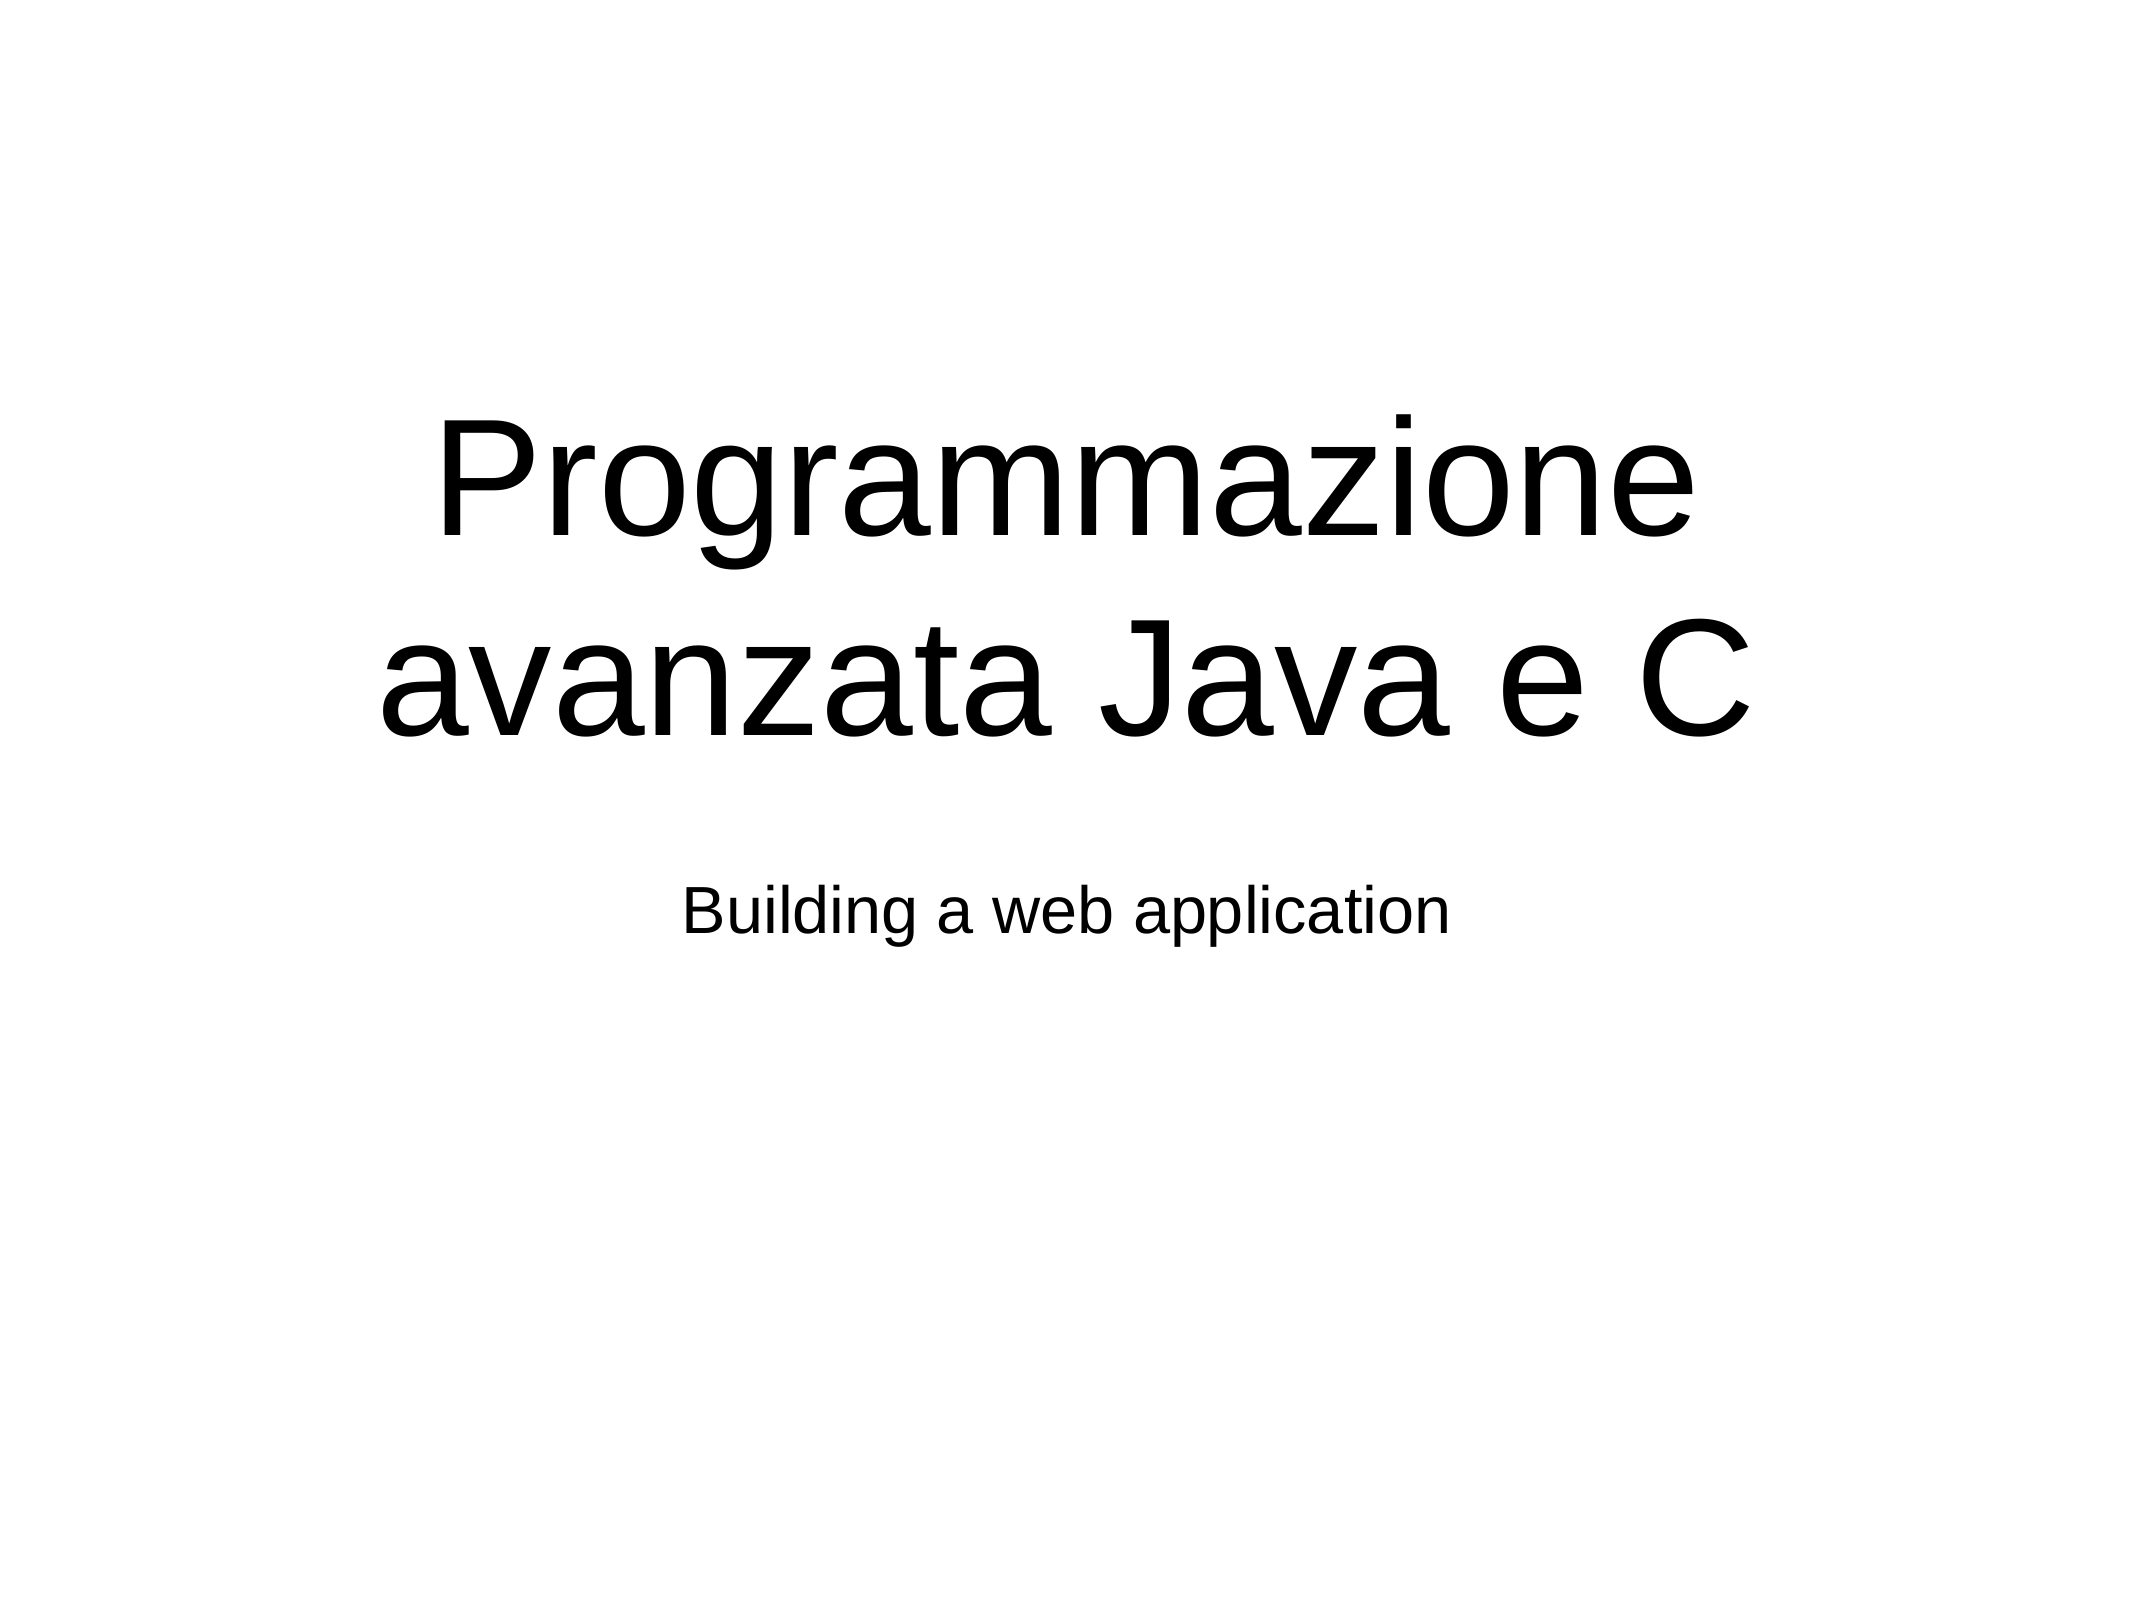

# Programmazione avanzata Java e C
Building a web application